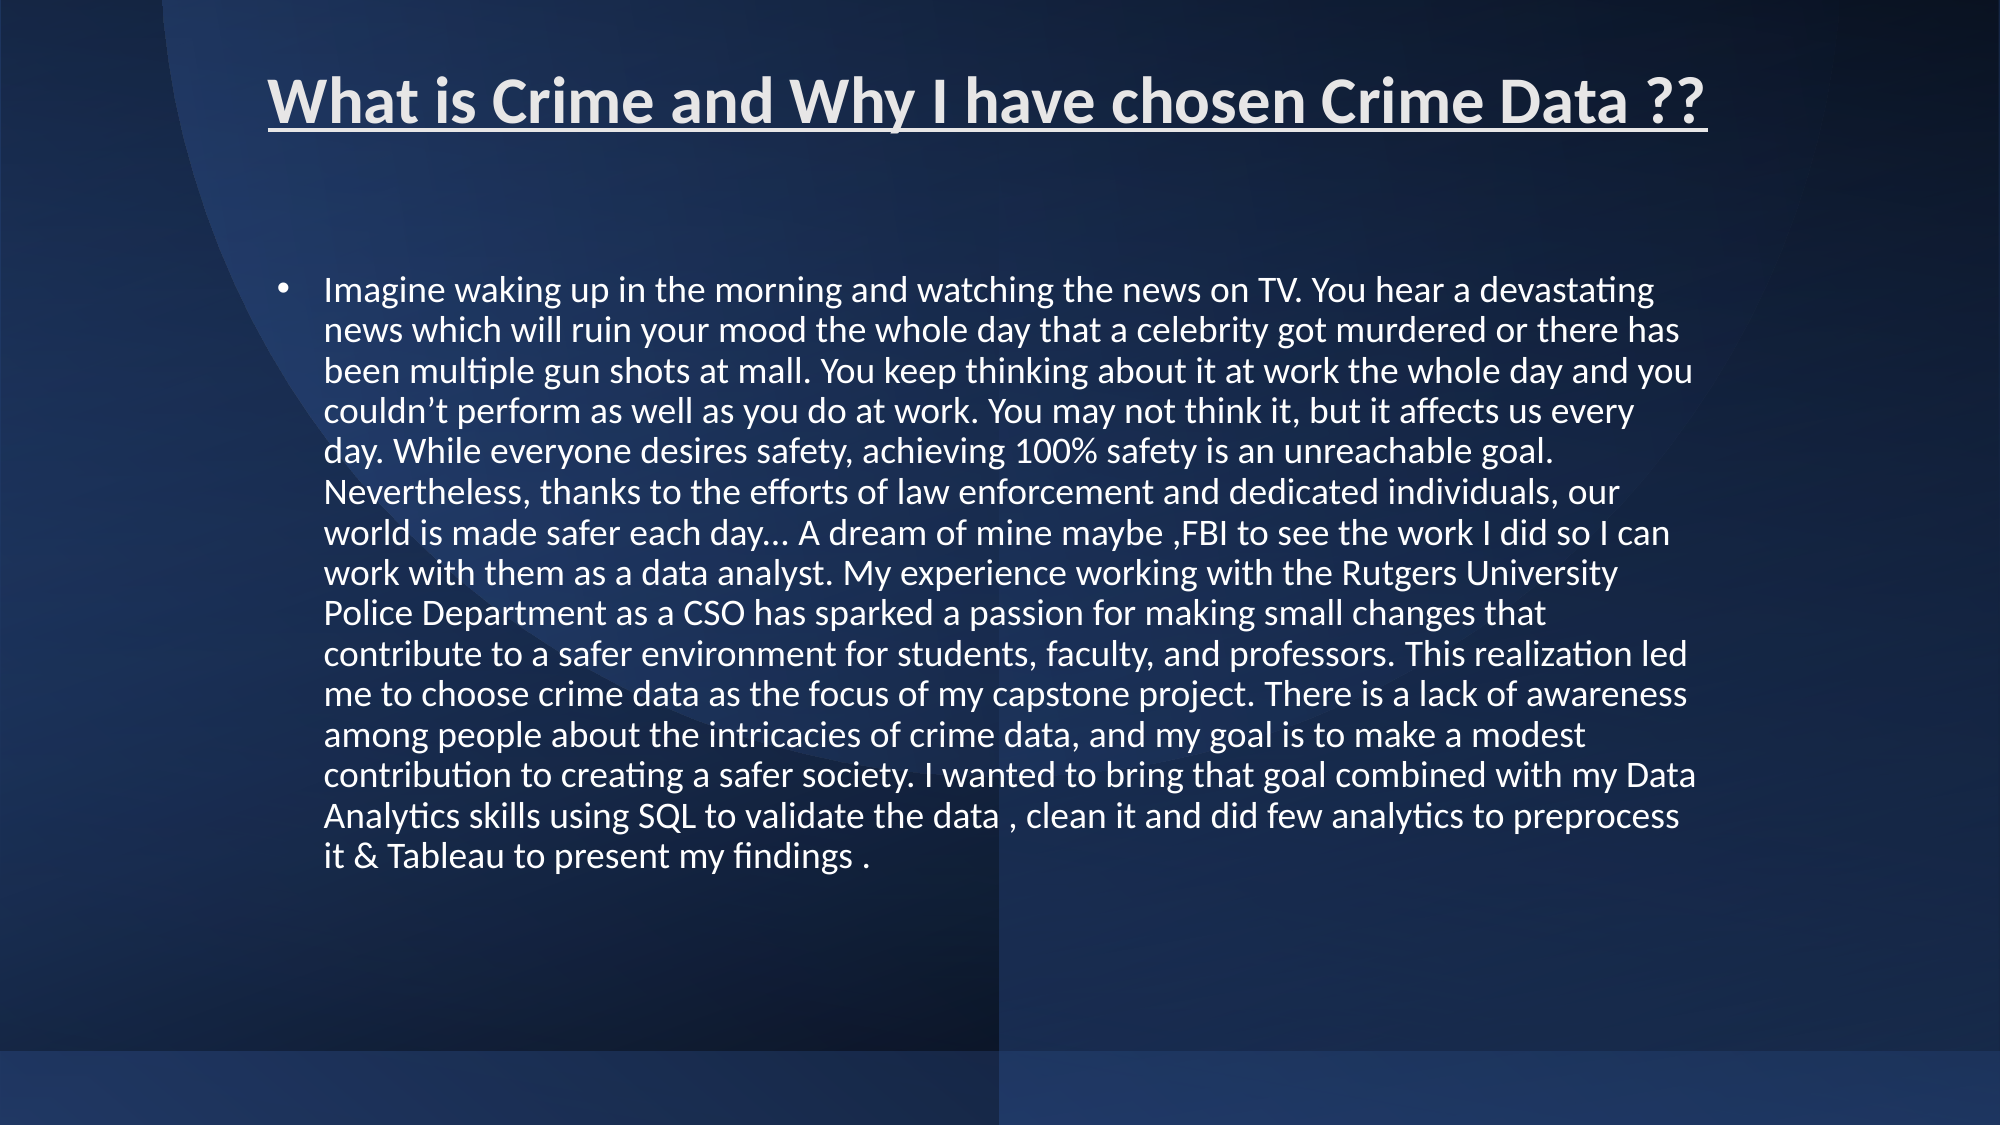

What is Crime and Why I have chosen Crime Data ??
# Imagine waking up in the morning and watching the news on TV. You hear a devastating news which will ruin your mood the whole day that a celebrity got murdered or there has been multiple gun shots at mall. You keep thinking about it at work the whole day and you couldn’t perform as well as you do at work. You may not think it, but it affects us every day. While everyone desires safety, achieving 100% safety is an unreachable goal. Nevertheless, thanks to the efforts of law enforcement and dedicated individuals, our world is made safer each day... A dream of mine maybe ,FBI to see the work I did so I can work with them as a data analyst. My experience working with the Rutgers University Police Department as a CSO has sparked a passion for making small changes that contribute to a safer environment for students, faculty, and professors. This realization led me to choose crime data as the focus of my capstone project. There is a lack of awareness among people about the intricacies of crime data, and my goal is to make a modest contribution to creating a safer society. I wanted to bring that goal combined with my Data Analytics skills using SQL to validate the data , clean it and did few analytics to preprocess it & Tableau to present my findings .